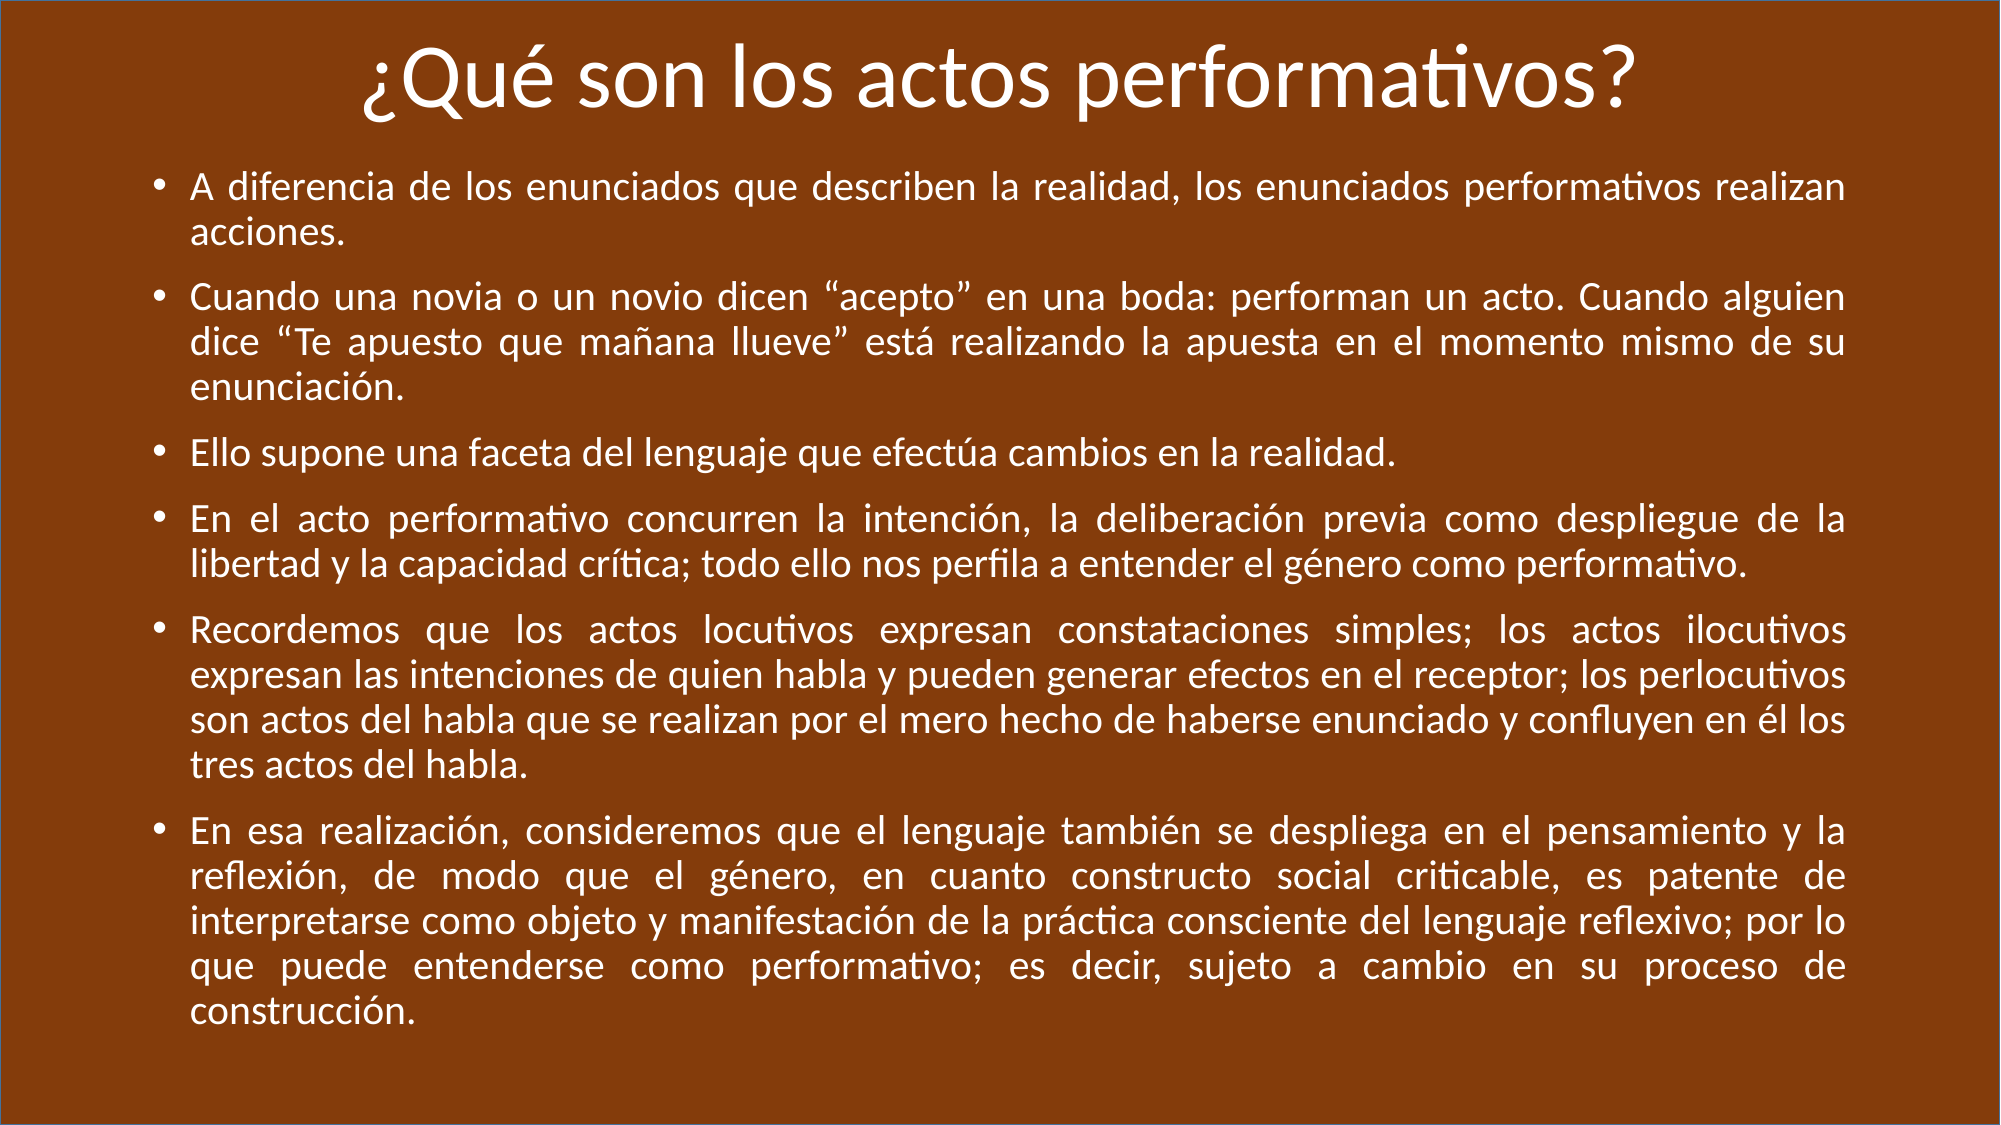

# ¿Qué son los actos performativos?
A diferencia de los enunciados que describen la realidad, los enunciados performativos realizan acciones.
Cuando una novia o un novio dicen “acepto” en una boda: performan un acto. Cuando alguien dice “Te apuesto que mañana llueve” está realizando la apuesta en el momento mismo de su enunciación.
Ello supone una faceta del lenguaje que efectúa cambios en la realidad.
En el acto performativo concurren la intención, la deliberación previa como despliegue de la libertad y la capacidad crítica; todo ello nos perfila a entender el género como performativo.
Recordemos que los actos locutivos expresan constataciones simples; los actos ilocutivos expresan las intenciones de quien habla y pueden generar efectos en el receptor; los perlocutivos son actos del habla que se realizan por el mero hecho de haberse enunciado y confluyen en él los tres actos del habla.
En esa realización, consideremos que el lenguaje también se despliega en el pensamiento y la reflexión, de modo que el género, en cuanto constructo social criticable, es patente de interpretarse como objeto y manifestación de la práctica consciente del lenguaje reflexivo; por lo que puede entenderse como performativo; es decir, sujeto a cambio en su proceso de construcción.